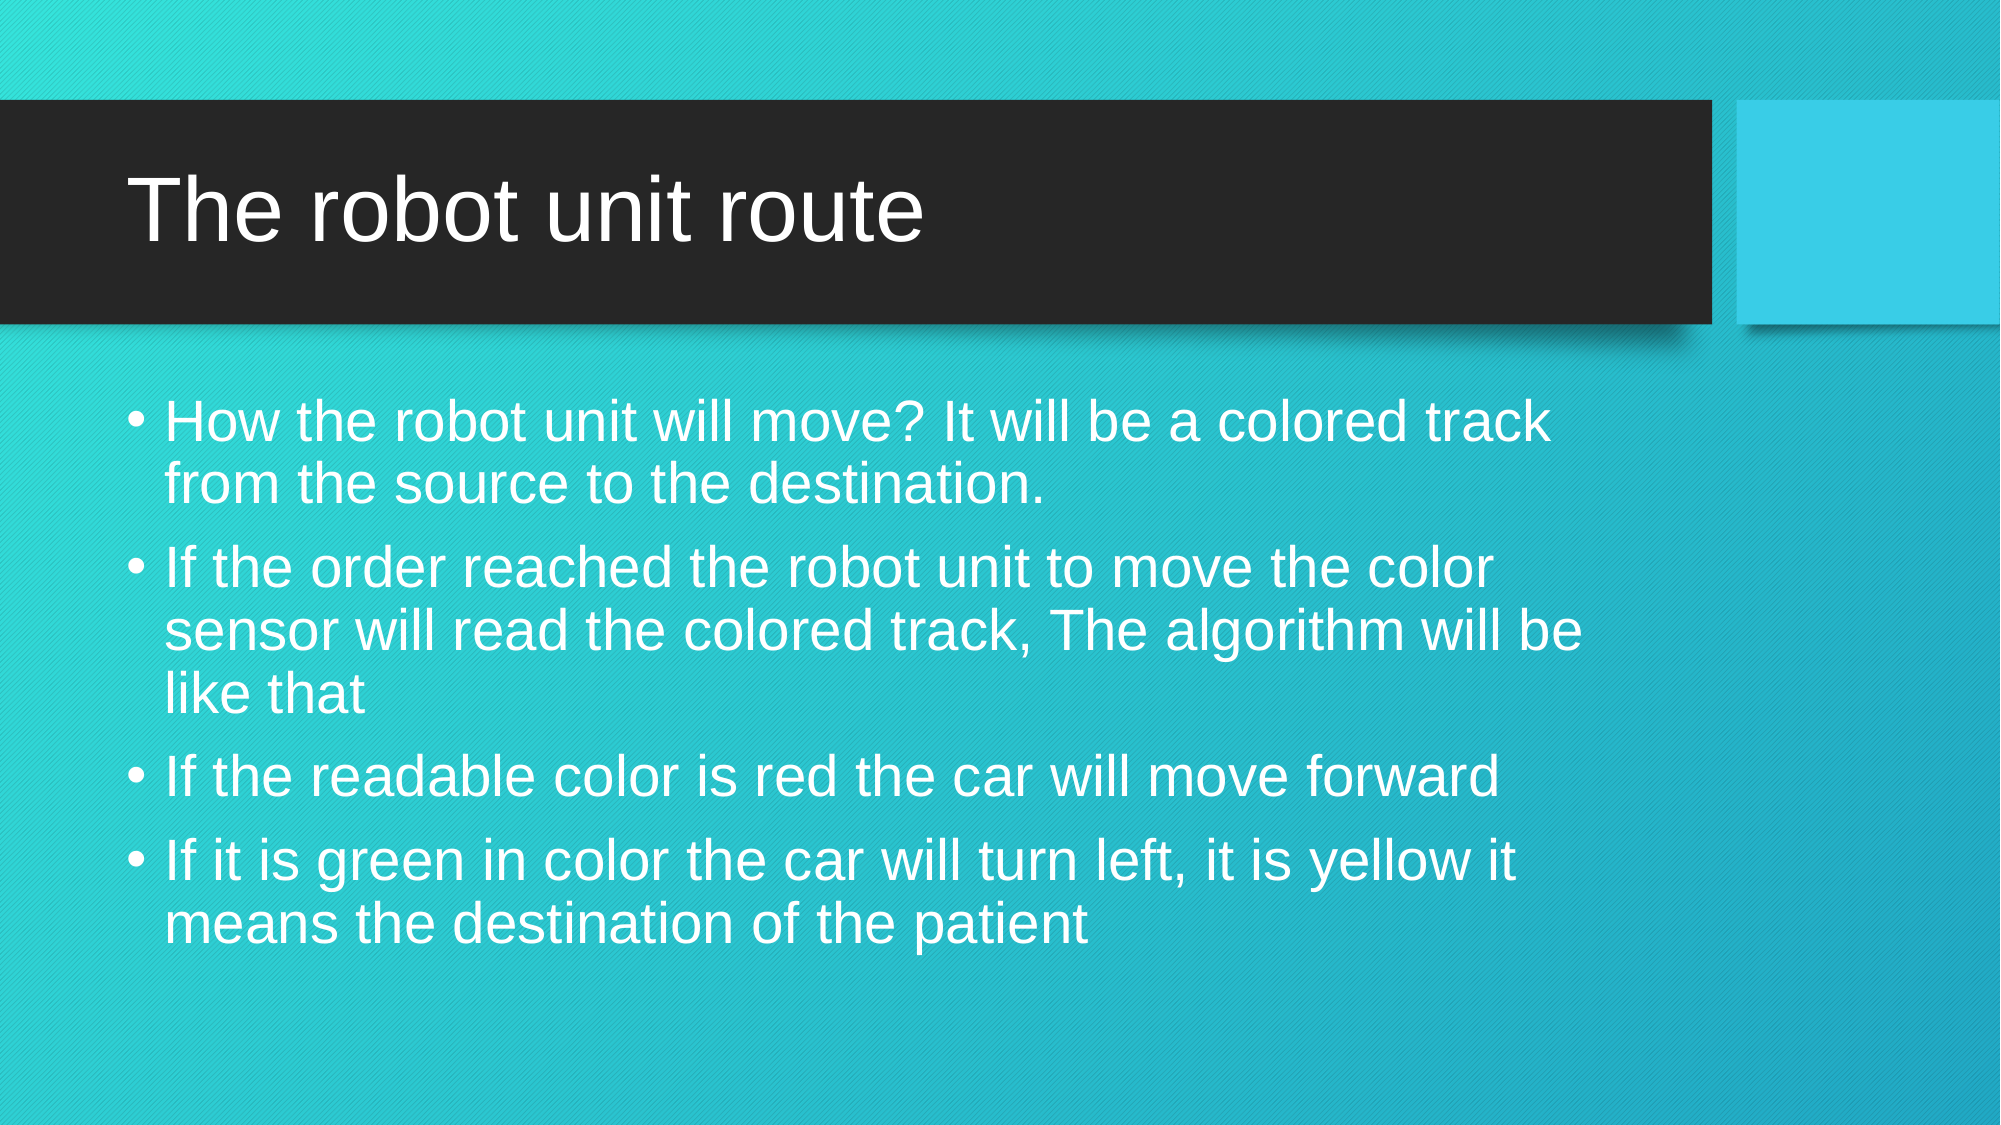

# The robot unit route
How the robot unit will move? It will be a colored track from the source to the destination.
If the order reached the robot unit to move the color sensor will read the colored track, The algorithm will be like that
If the readable color is red the car will move forward
If it is green in color the car will turn left, it is yellow it means the destination of the patient